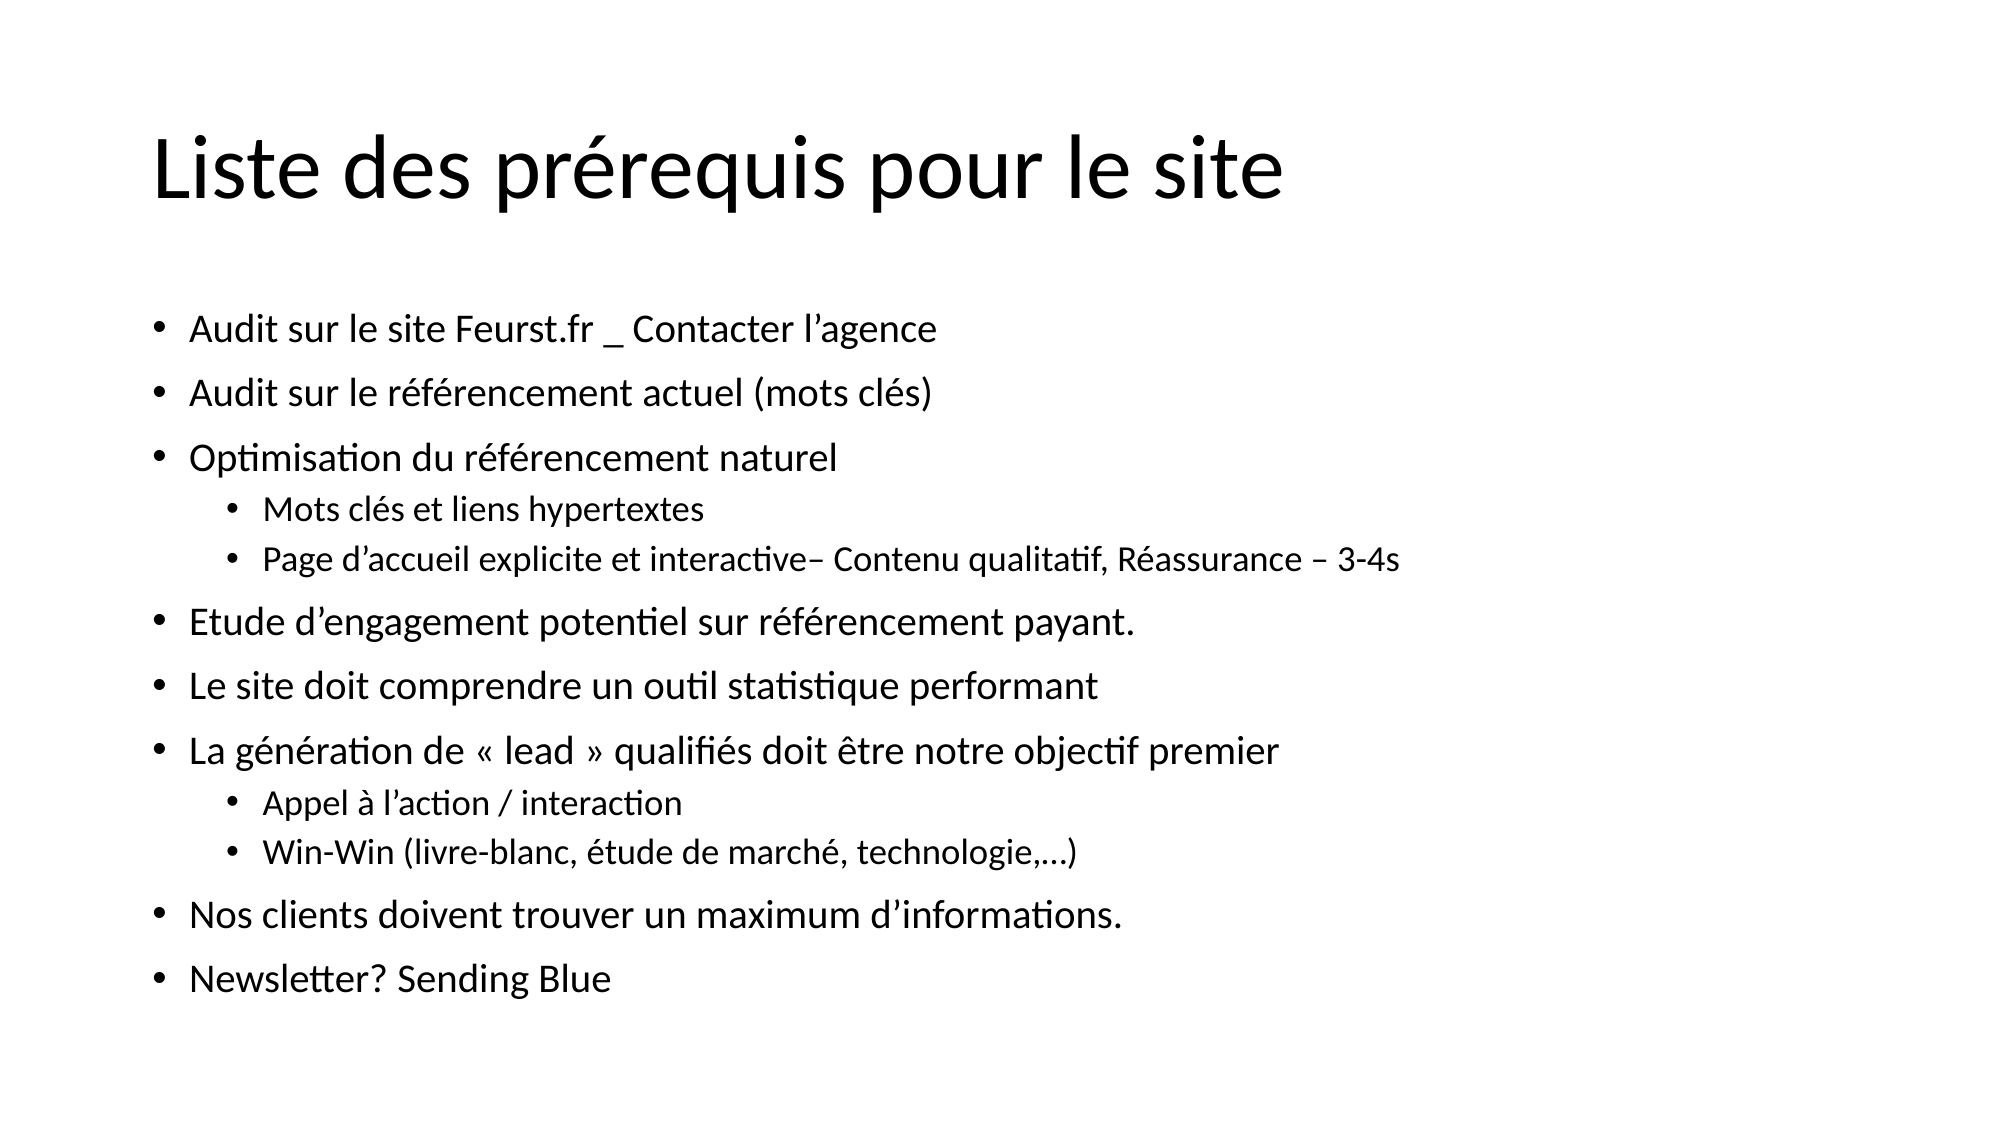

# Liste des prérequis pour le site
Audit sur le site Feurst.fr _ Contacter l’agence
Audit sur le référencement actuel (mots clés)
Optimisation du référencement naturel
Mots clés et liens hypertextes
Page d’accueil explicite et interactive– Contenu qualitatif, Réassurance – 3-4s
Etude d’engagement potentiel sur référencement payant.
Le site doit comprendre un outil statistique performant
La génération de « lead » qualifiés doit être notre objectif premier
Appel à l’action / interaction
Win-Win (livre-blanc, étude de marché, technologie,…)
Nos clients doivent trouver un maximum d’informations.
Newsletter? Sending Blue